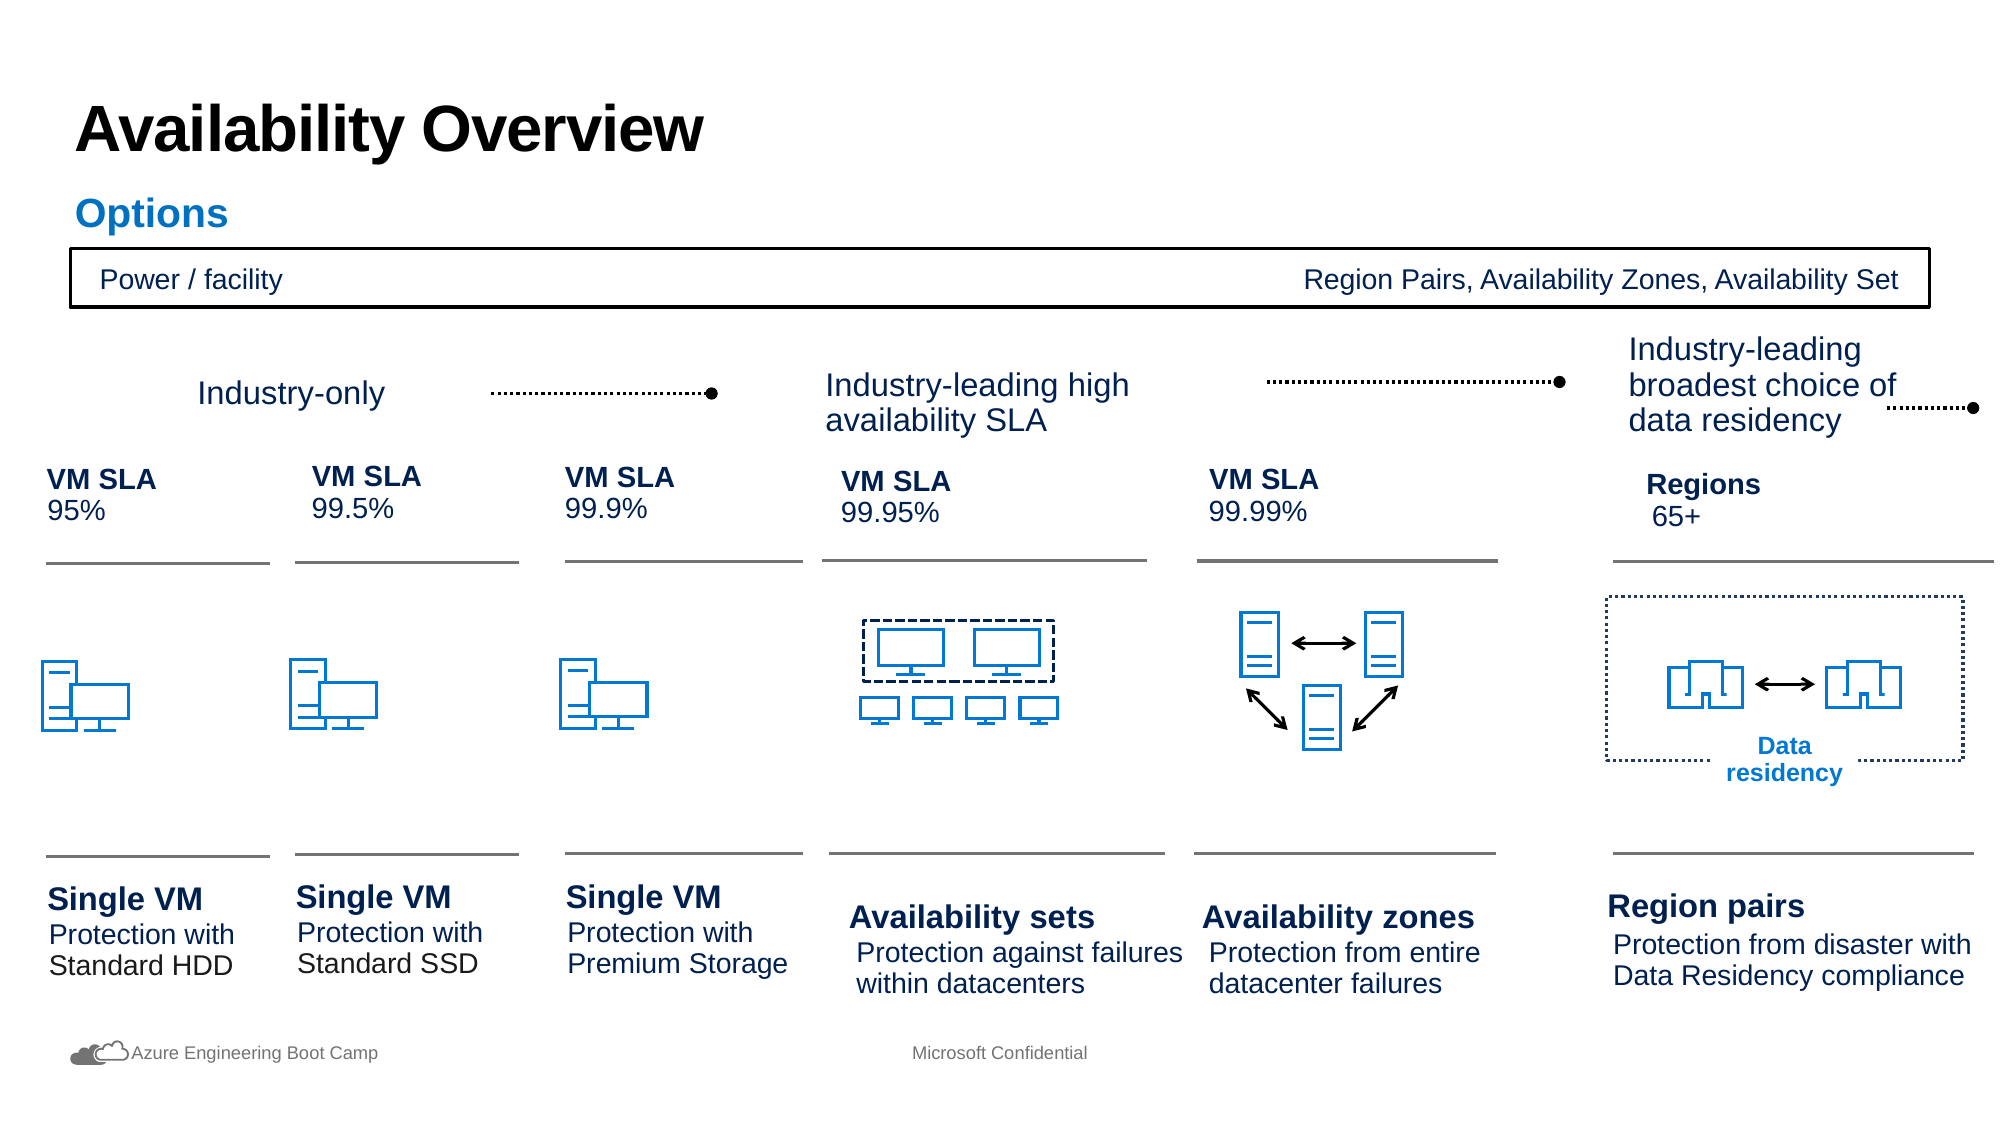

# Availability Overview
Options
Power / facility
Region Pairs, Availability Zones, Availability Set
Industry-leading broadest choice of data residency

Industry-leading high availability SLA

Industry-only

VM SLA
99.5%
VM SLA
99.9%
VM SLA
95%
VM SLA
99.99%
VM SLA
99.95%
Regions
65+

Data residency

Single VM
Protection with
Premium Storage
Single VM
Protection with
Standard SSD
Single VM
Protection with
Standard HDD
Region pairs
Protection from disaster with Data Residency compliance
Availability sets
Protection against failures
within datacenters
Availability zones
Protection from entire datacenter failures